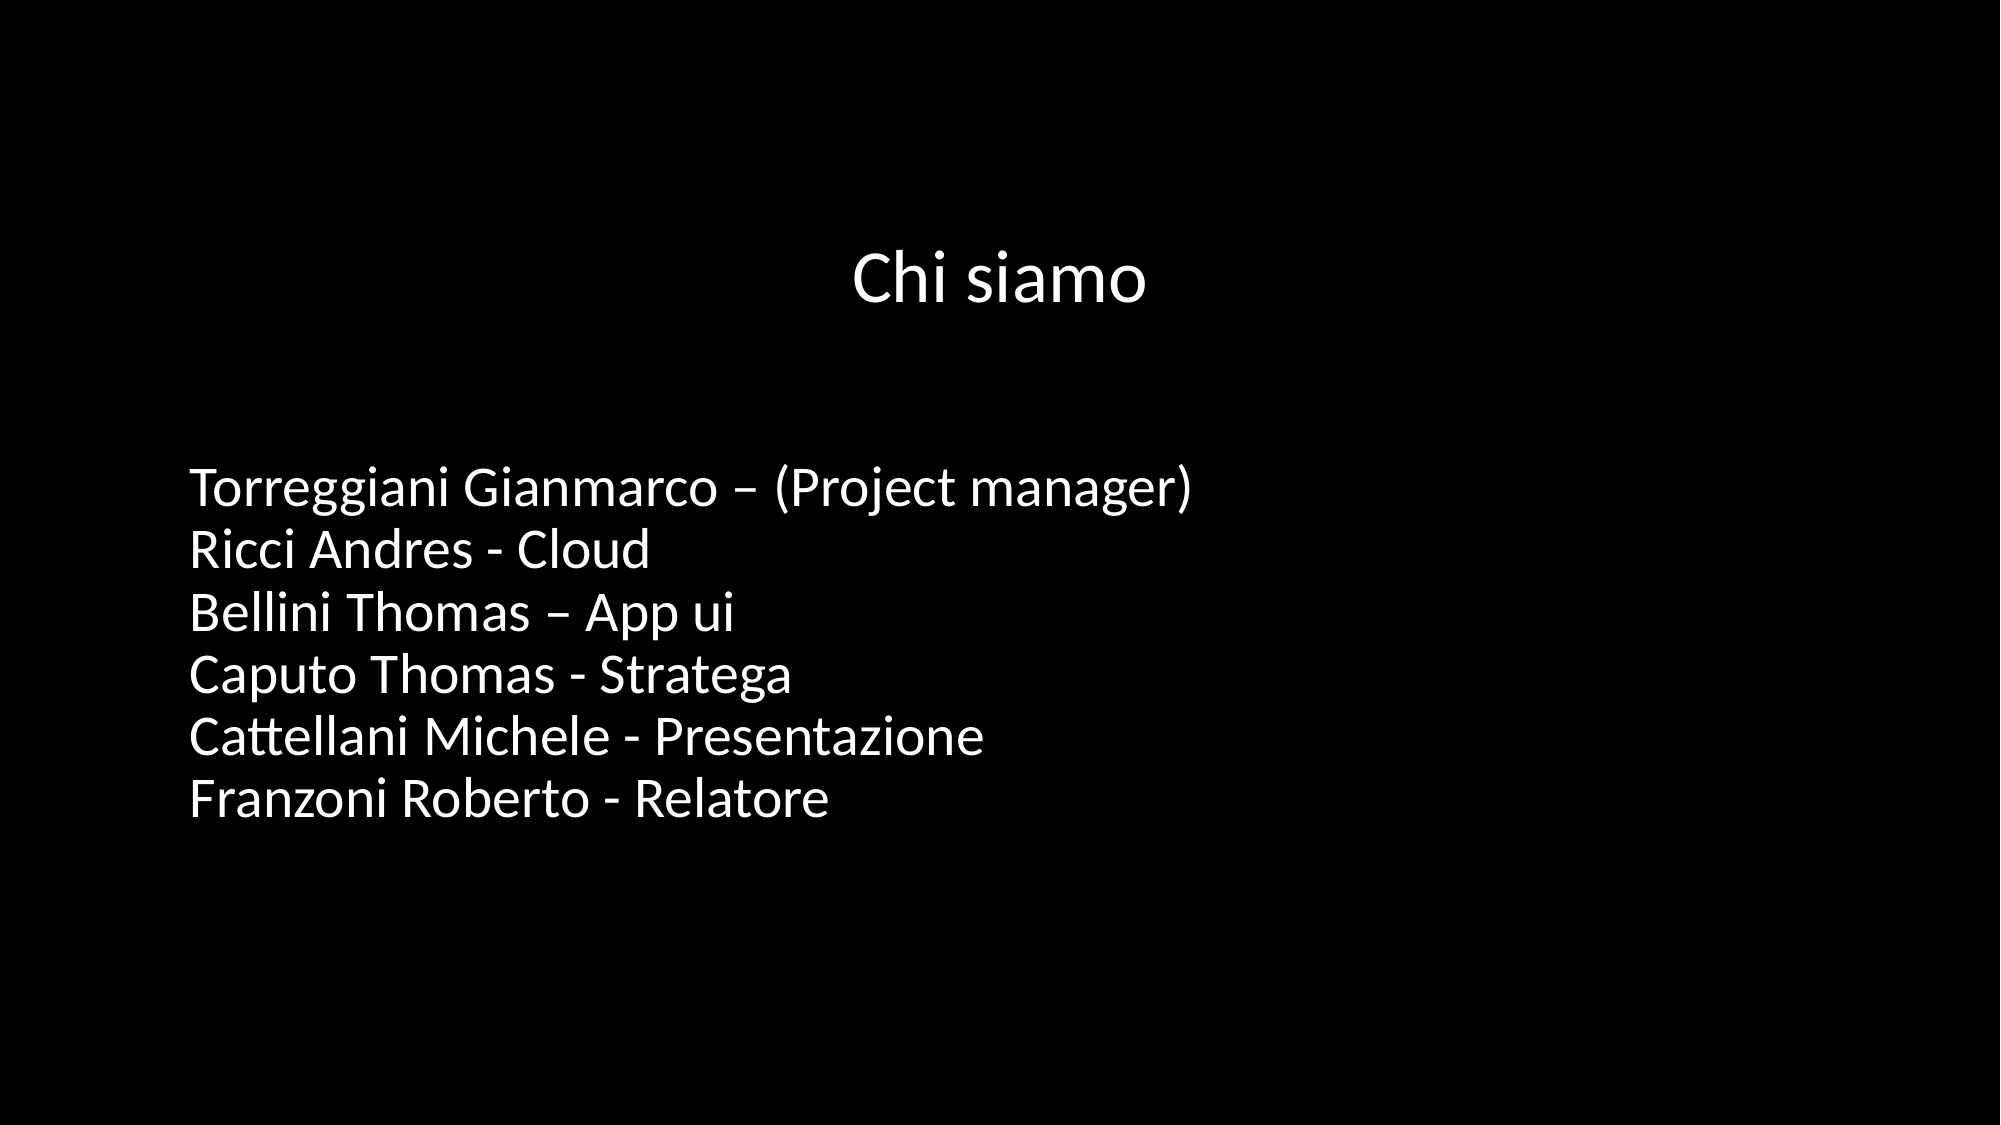

Chi siamo
Torreggiani Gianmarco – (Project manager)
Ricci Andres - Cloud
Bellini Thomas – App ui
Caputo Thomas - Stratega
Cattellani Michele - Presentazione
Franzoni Roberto - Relatore